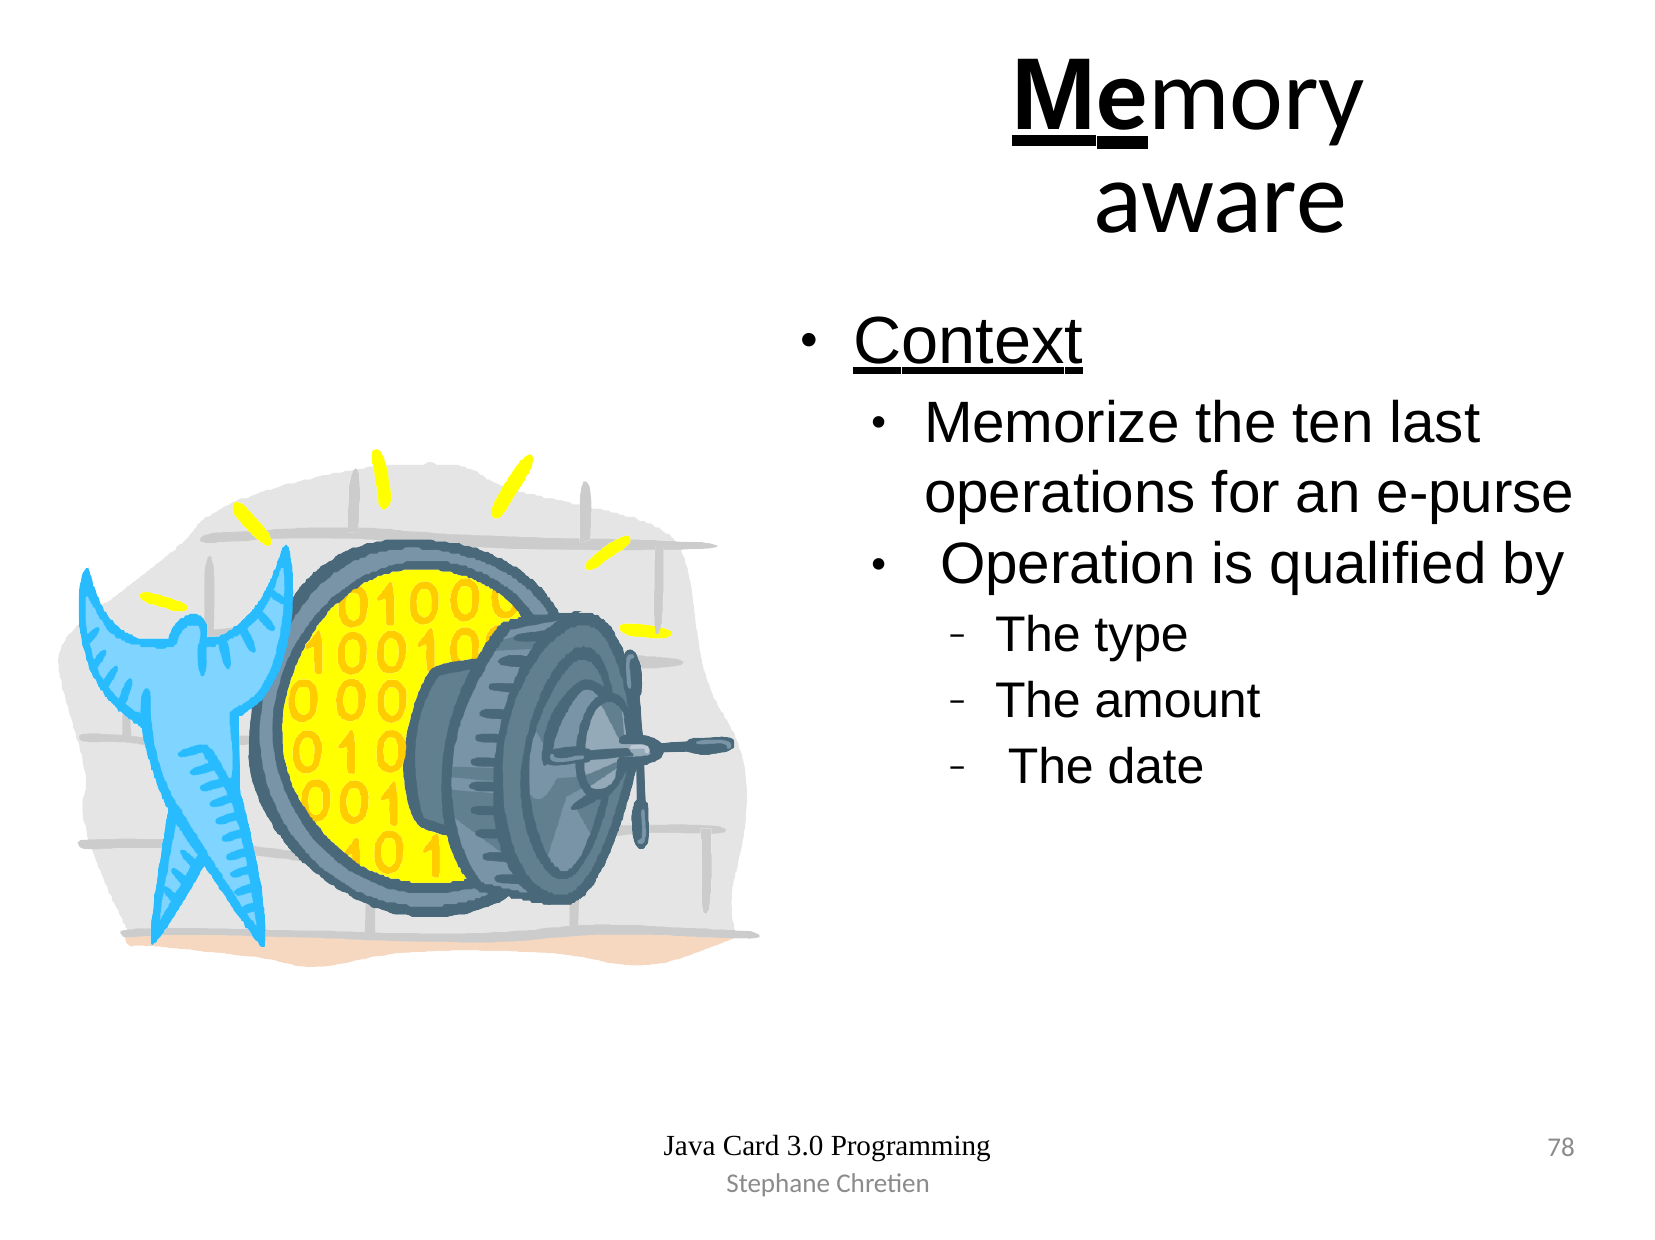

# Memory  aware
Context
●
Memorize the ten last  operations for an e-purse  Operation is qualified by
●

●

The type  The amount  The date
–
–
–
Java Card 3.0 Programming
78
Stephane Chretien